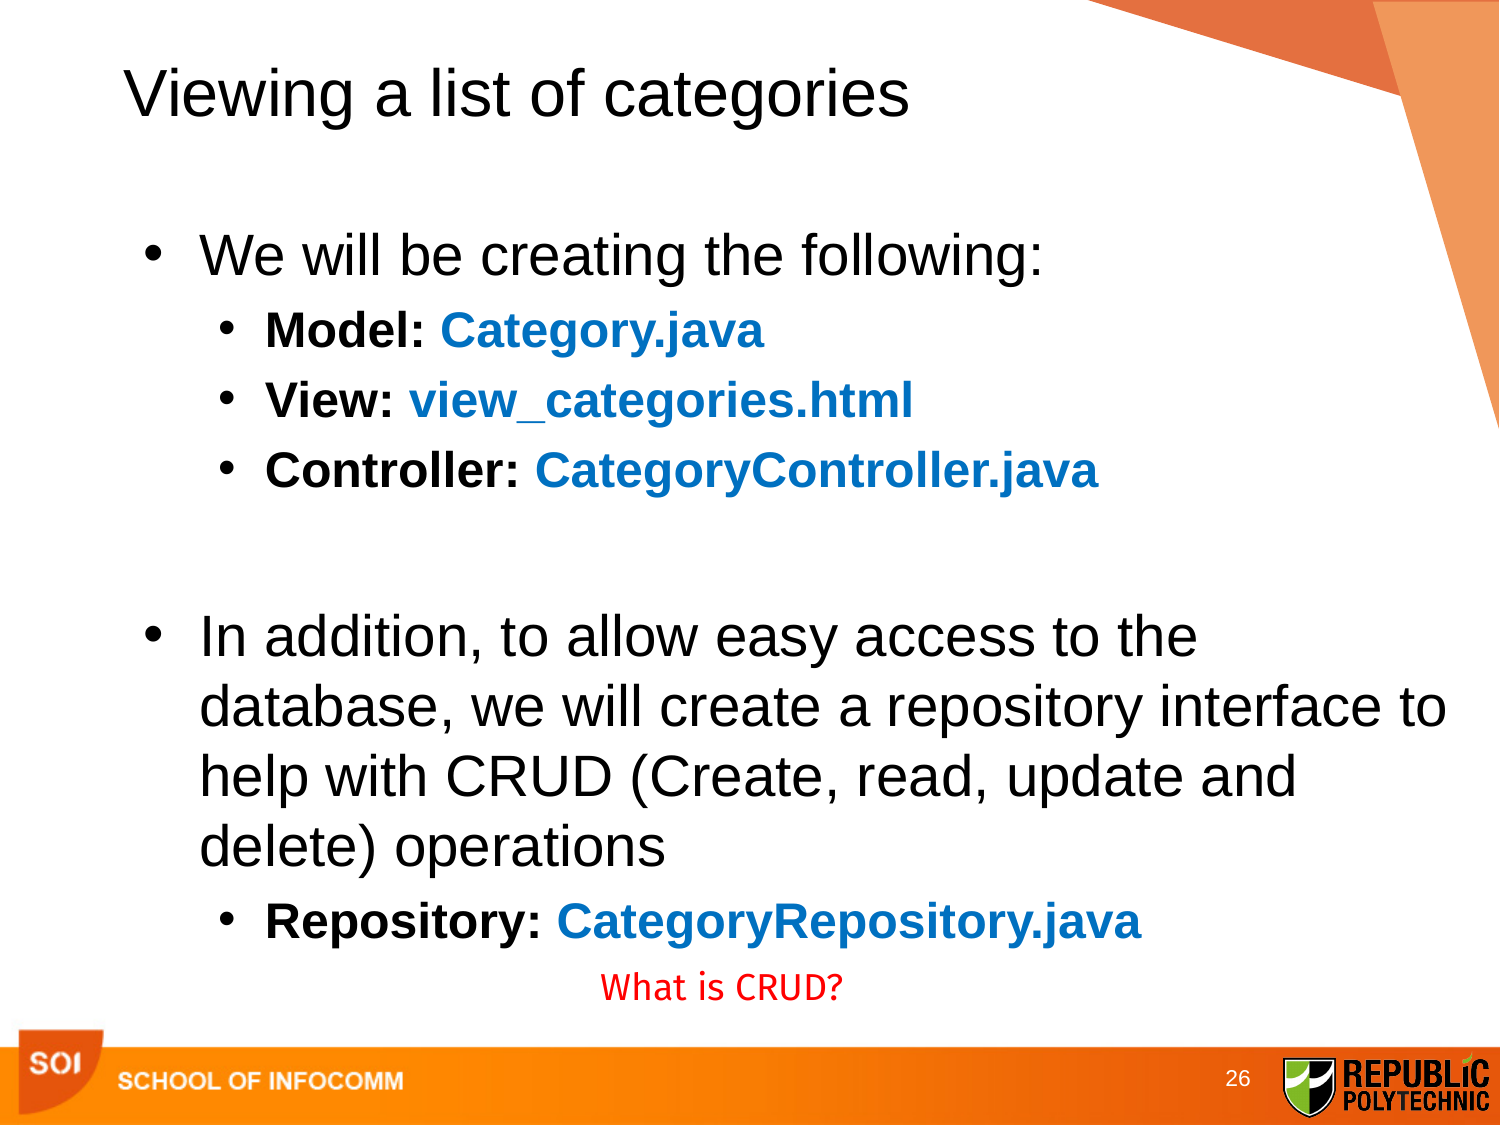

# Viewing a list of categories
We will be creating the following:
Model: Category.java
View: view_categories.html
Controller: CategoryController.java

In addition, to allow easy access to the database, we will create a repository interface to help with CRUD (Create, read, update and delete) operations
Repository: CategoryRepository.java
What is CRUD?
26